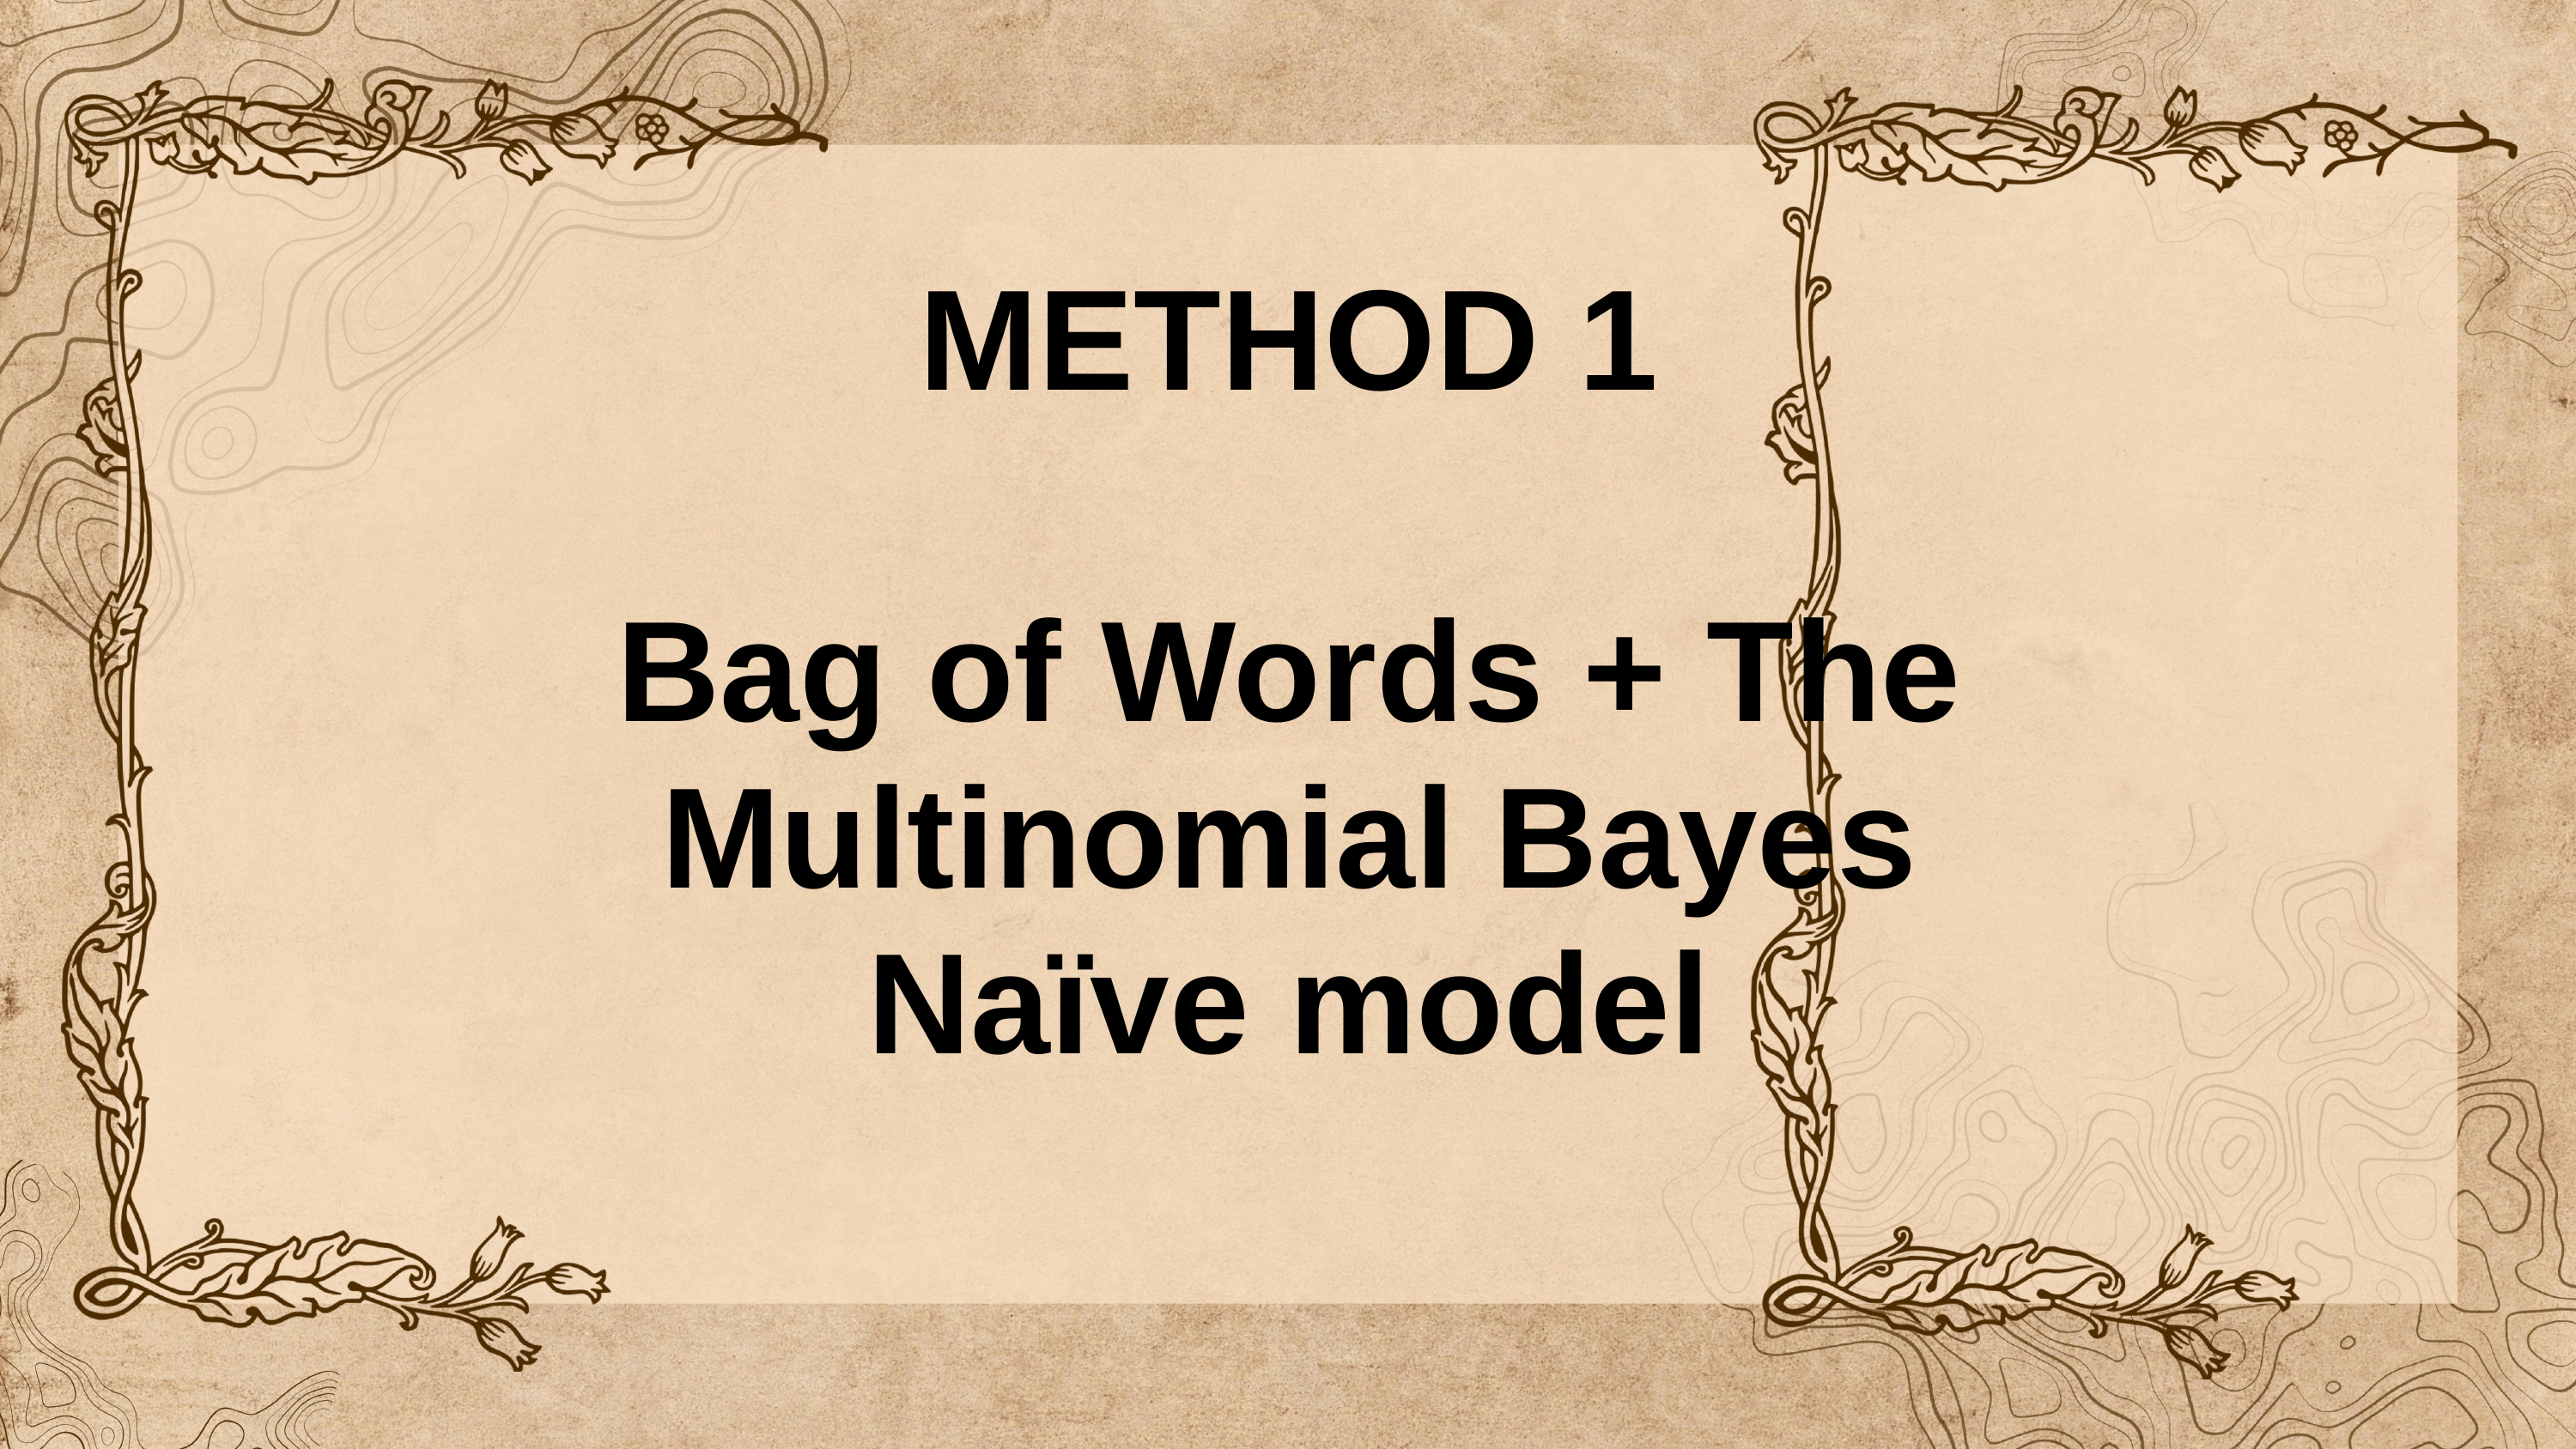

METHOD 1

Bag of Words + The Multinomial Bayes Naïve model